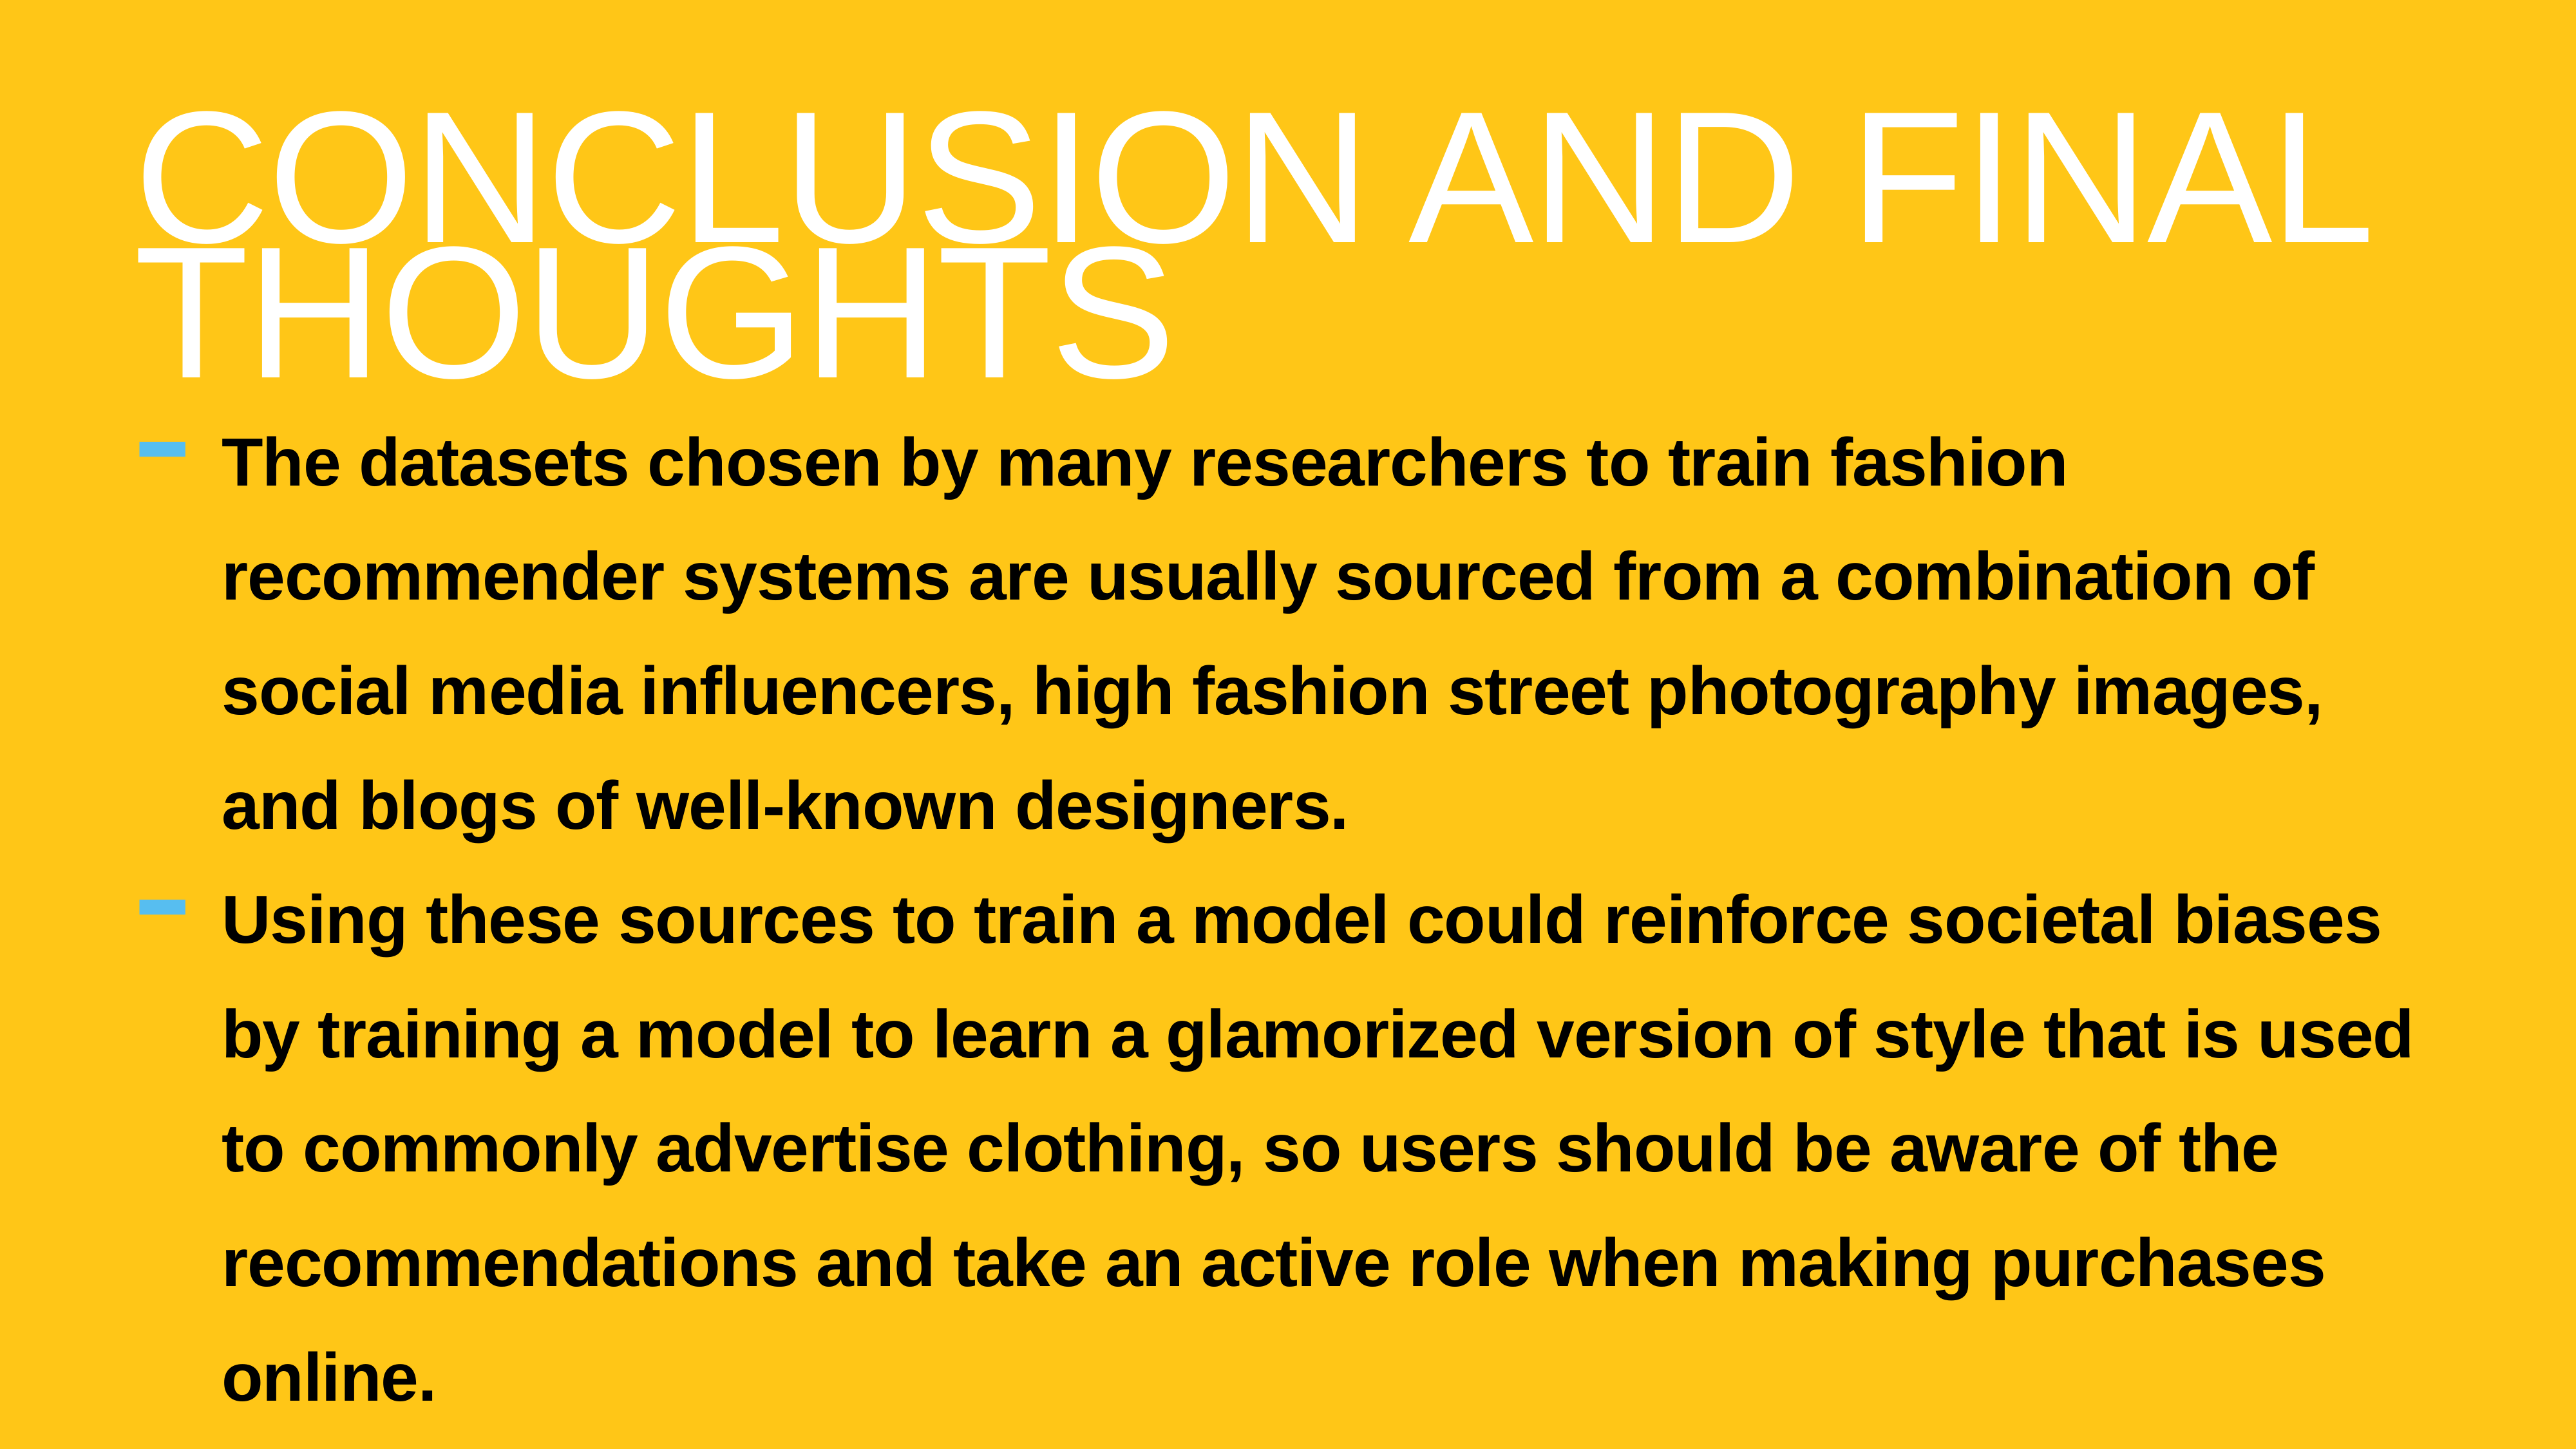

# CONCLUSION AND FINAL THOUGHTS
The datasets chosen by many researchers to train fashion recommender systems are usually sourced from a combination of social media influencers, high fashion street photography images, and blogs of well-known designers.
Using these sources to train a model could reinforce societal biases by training a model to learn a glamorized version of style that is used to commonly advertise clothing, so users should be aware of the recommendations and take an active role when making purchases online.